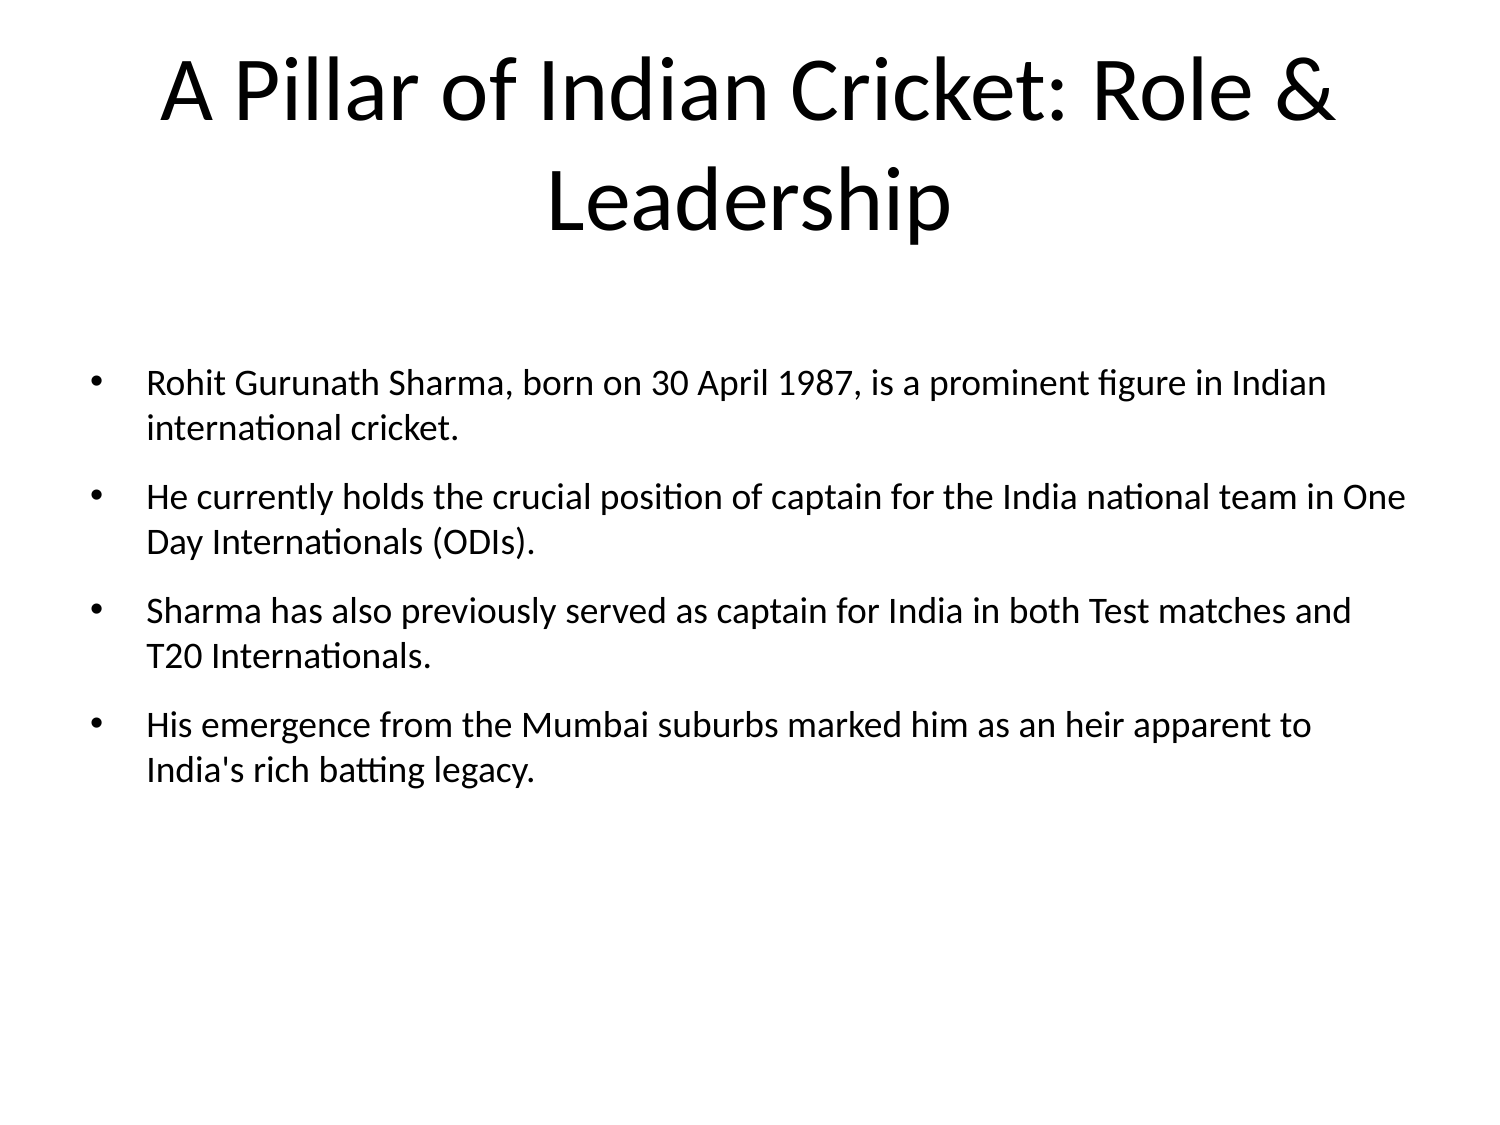

# A Pillar of Indian Cricket: Role & Leadership

Rohit Gurunath Sharma, born on 30 April 1987, is a prominent figure in Indian international cricket.
He currently holds the crucial position of captain for the India national team in One Day Internationals (ODIs).
Sharma has also previously served as captain for India in both Test matches and T20 Internationals.
His emergence from the Mumbai suburbs marked him as an heir apparent to India's rich batting legacy.